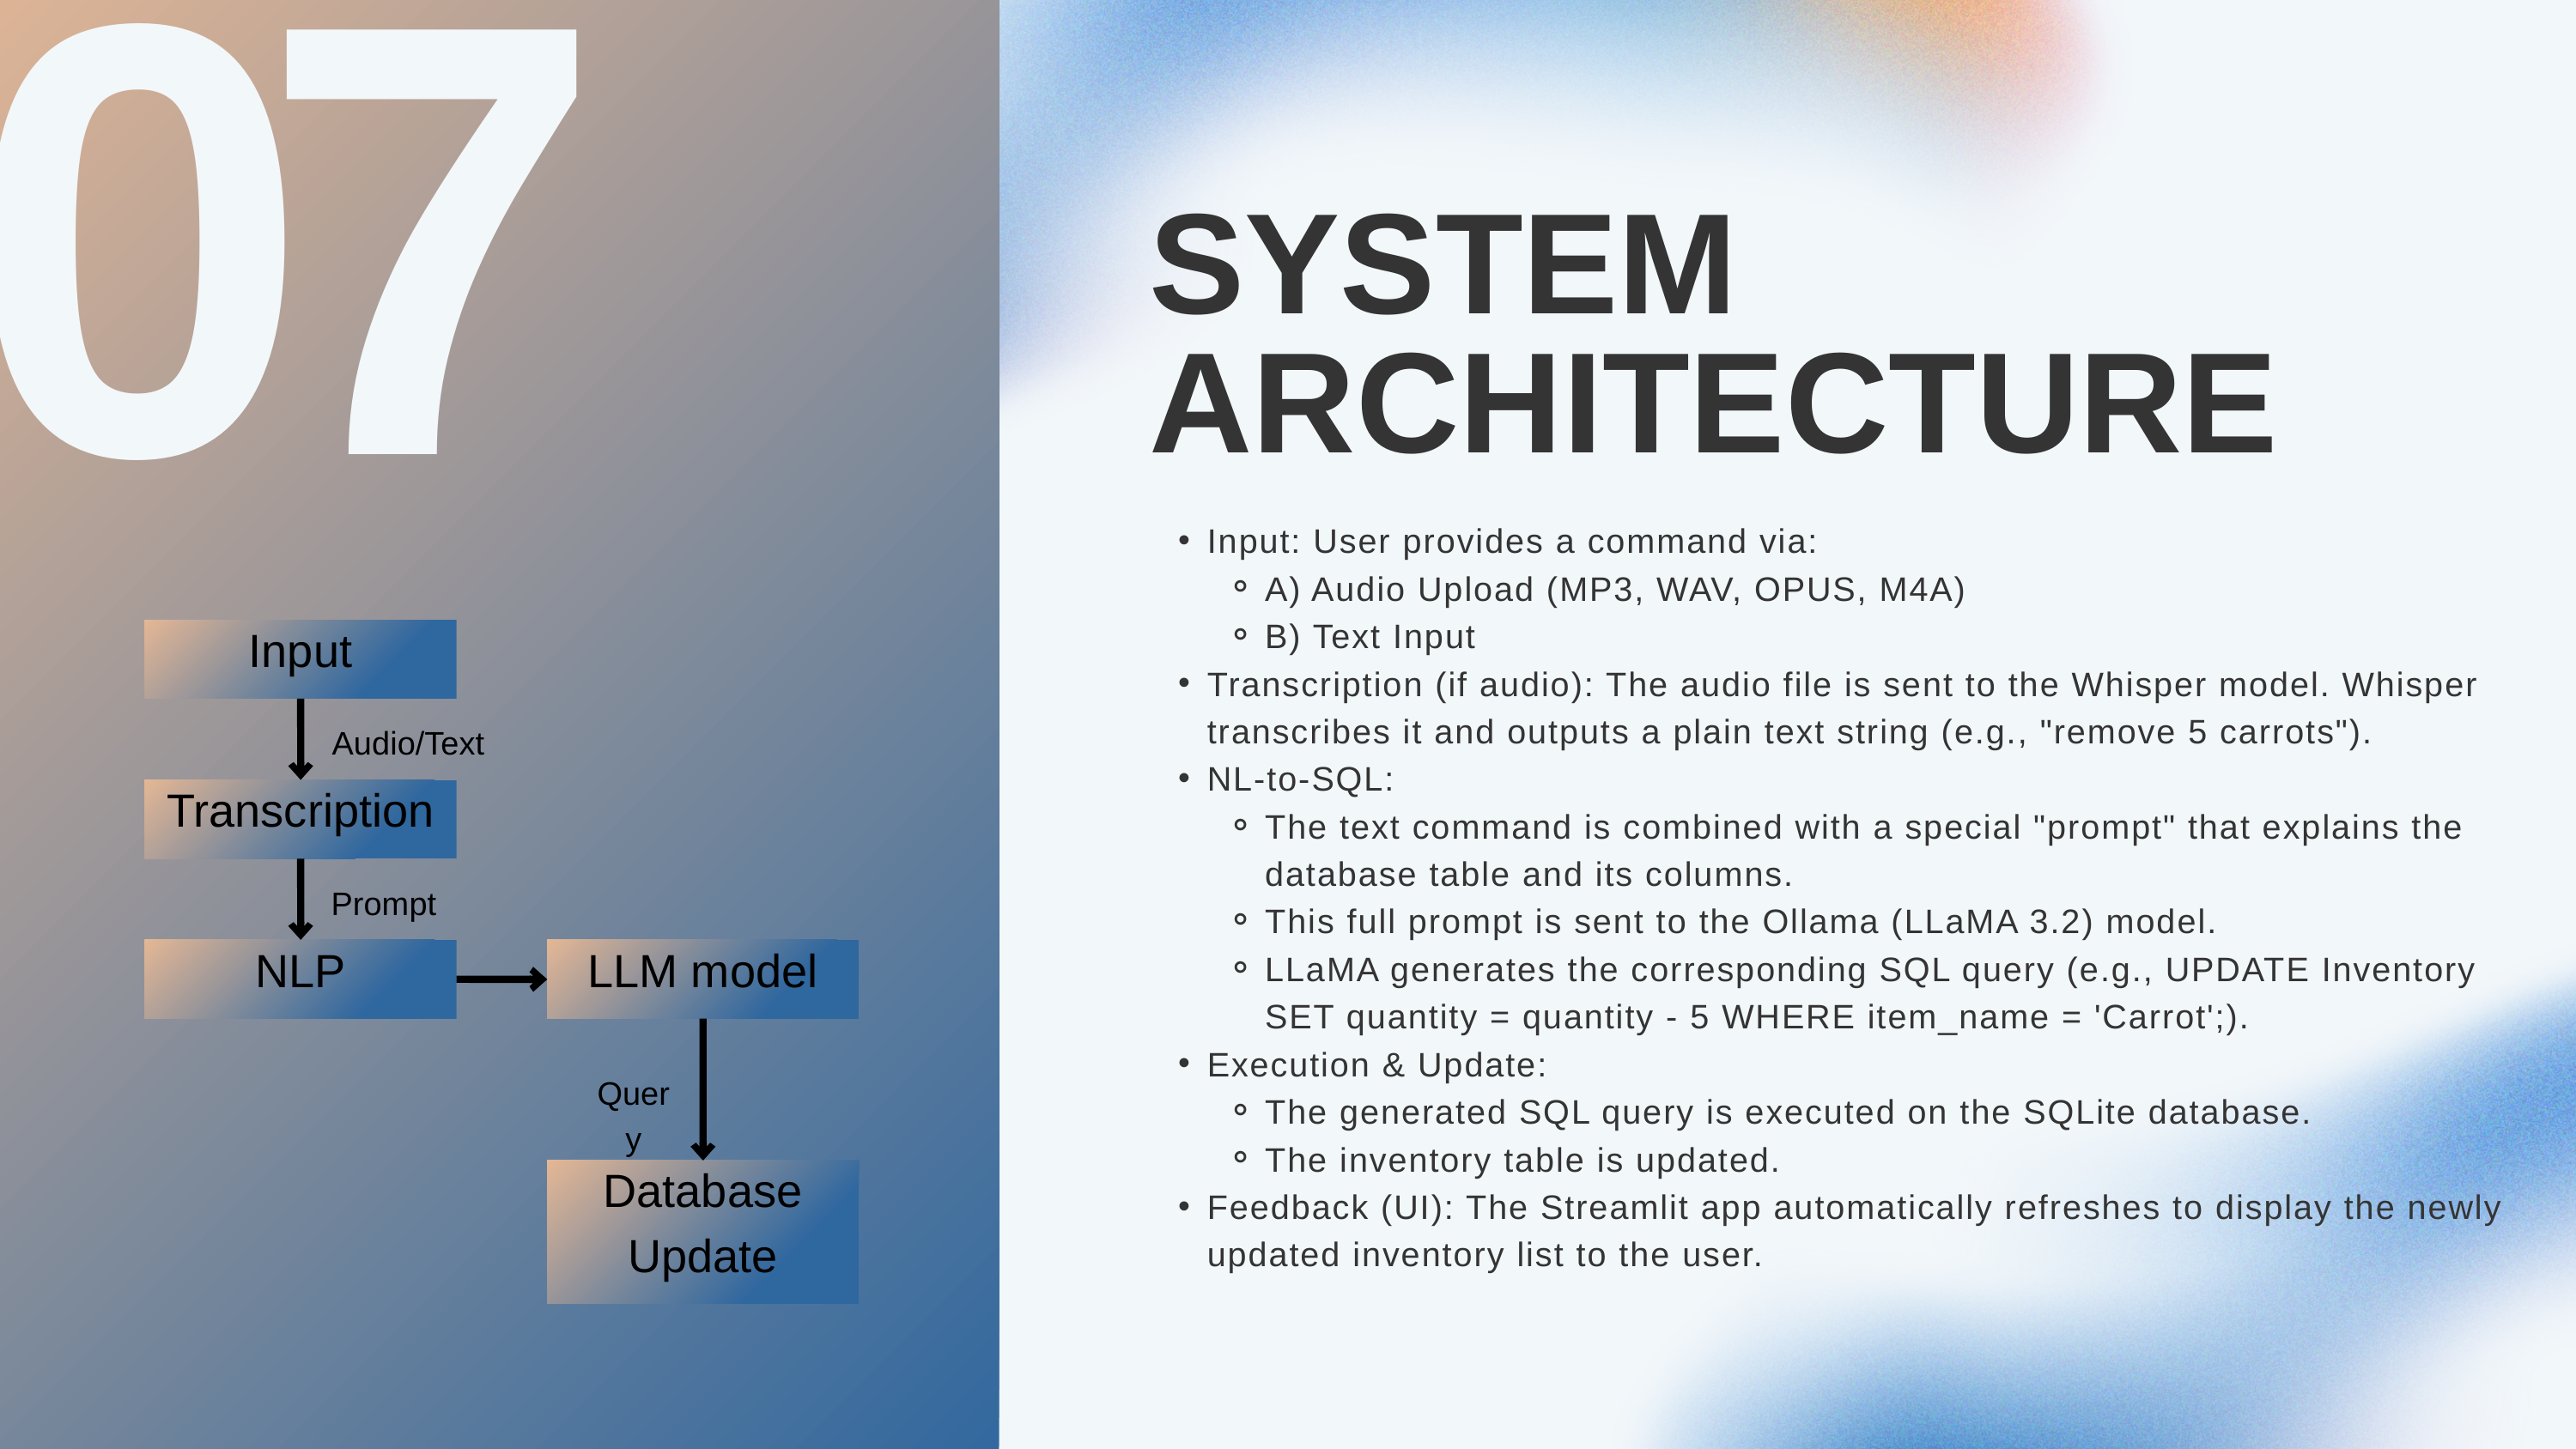

07
SYSTEM ARCHITECTURE
Input: User provides a command via:
A) Audio Upload (MP3, WAV, OPUS, M4A)
B) Text Input
Transcription (if audio): The audio file is sent to the Whisper model. Whisper transcribes it and outputs a plain text string (e.g., "remove 5 carrots").
NL-to-SQL:
The text command is combined with a special "prompt" that explains the database table and its columns.
This full prompt is sent to the Ollama (LLaMA 3.2) model.
LLaMA generates the corresponding SQL query (e.g., UPDATE Inventory SET quantity = quantity - 5 WHERE item_name = 'Carrot';).
Execution & Update:
The generated SQL query is executed on the SQLite database.
The inventory table is updated.
Feedback (UI): The Streamlit app automatically refreshes to display the newly updated inventory list to the user.

Input

Audio/Text

Transcription

Prompt

NLP

LLM model

Query

Database Update